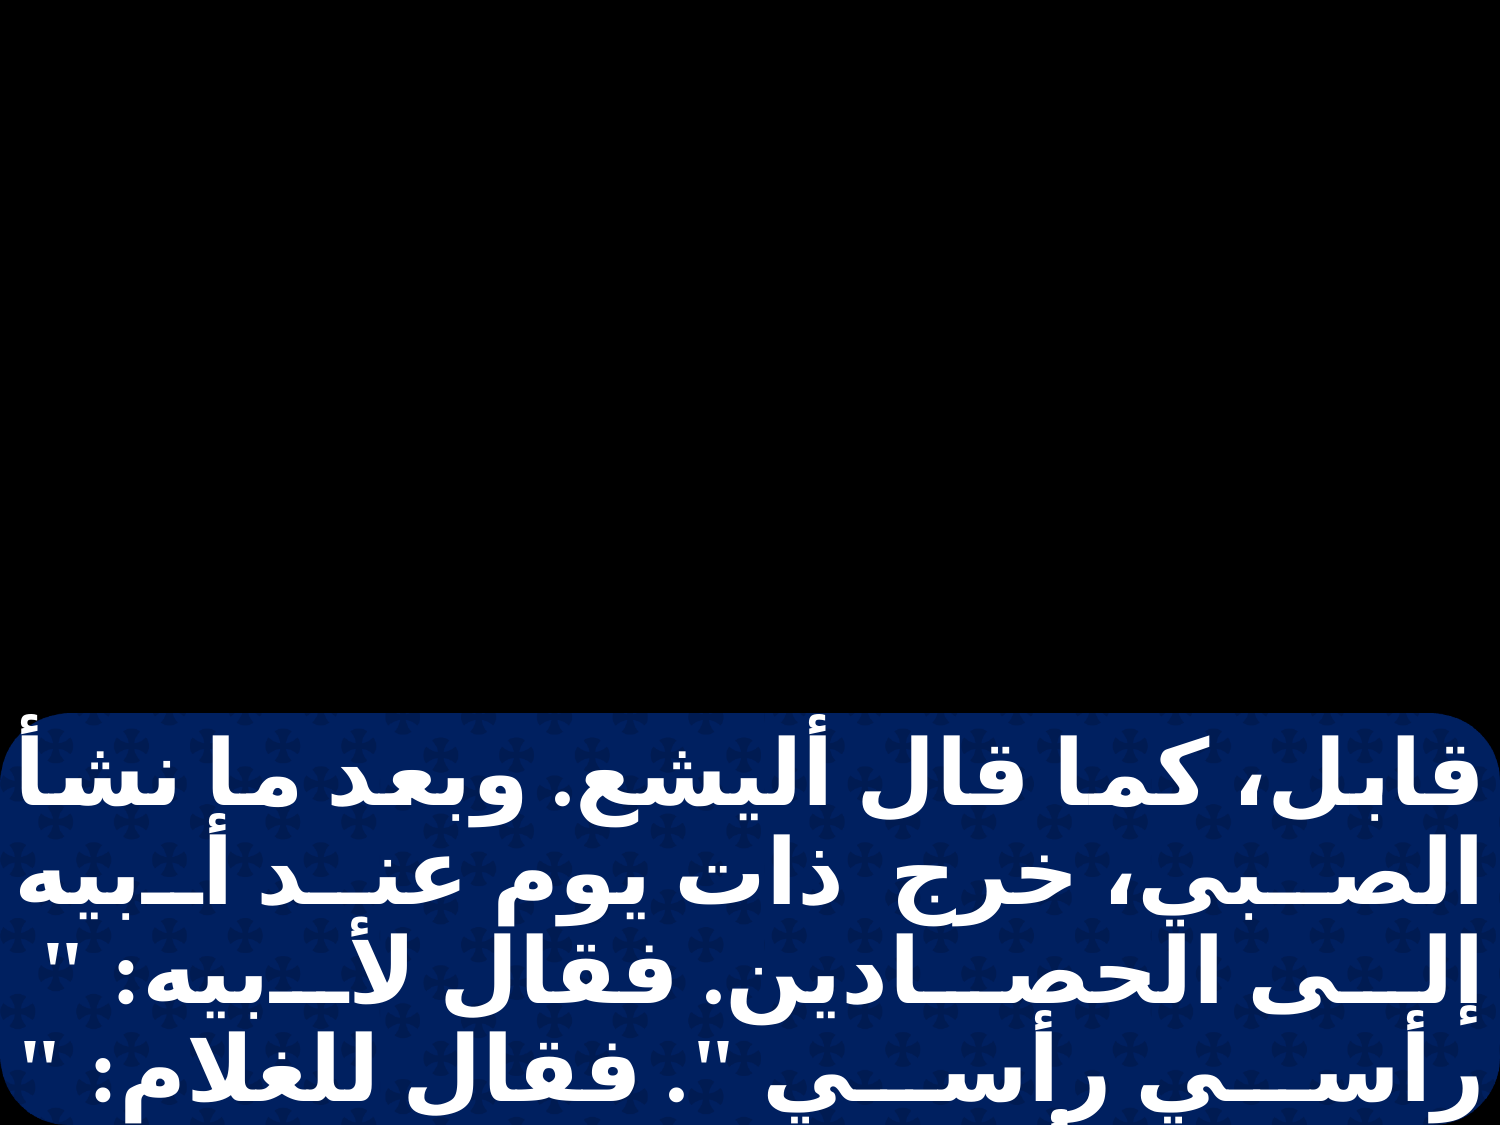

قابل، كما قال أليشع. وبعد ما نشأ الصبي، خرج  ذات يوم عند أبيه إلى الحصادين. فقال لأبيه: "  رأسي رأسي ". فقال للغلام: " خذه إلى أمه ".  فحمله وصار به إلى أمه، فبقي على ركبتيها إلى